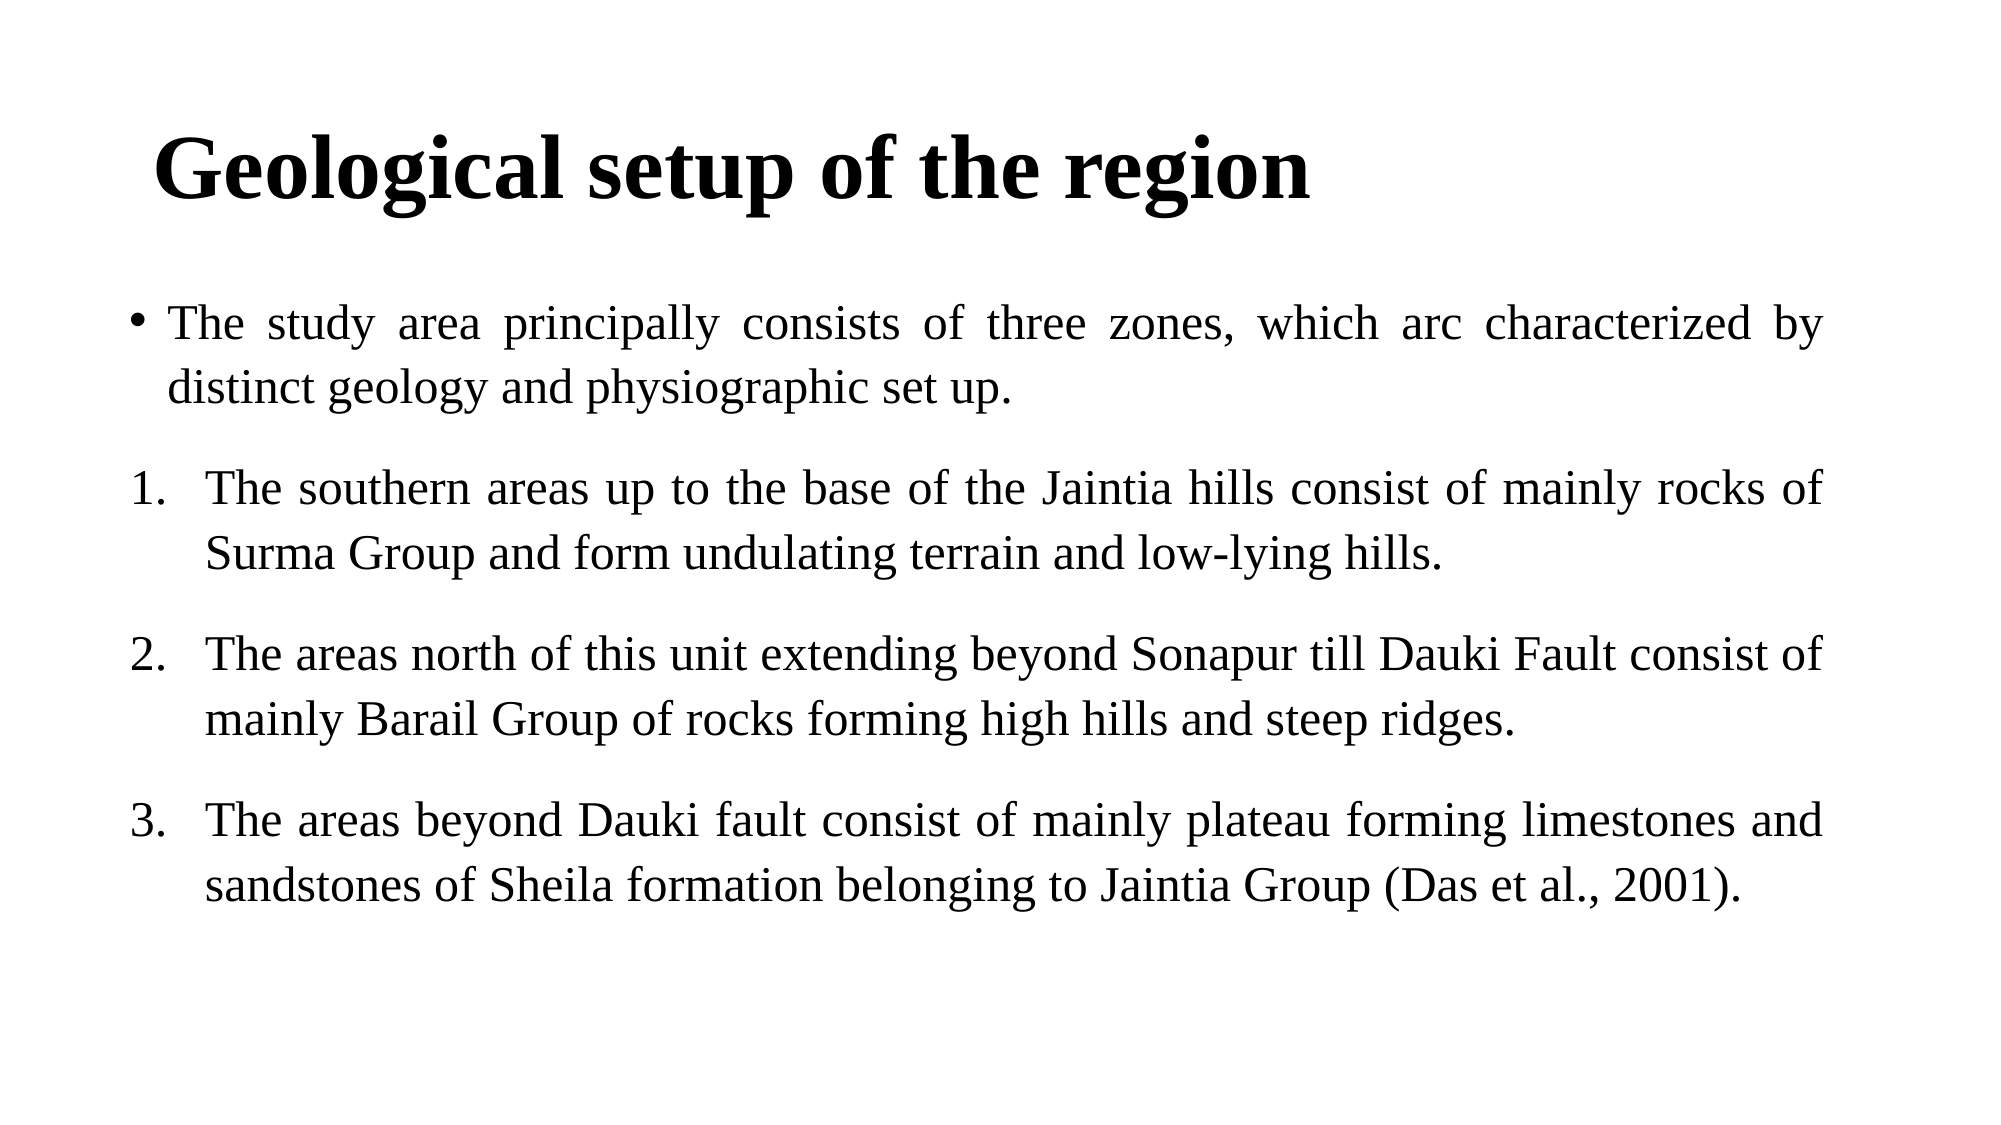

# Geological setup of the region
The study area principally consists of three zones, which arc characterized by distinct geology and physiographic set up.
The southern areas up to the base of the Jaintia hills consist of mainly rocks of Surma Group and form undulating terrain and low-lying hills.
The areas north of this unit extending beyond Sonapur till Dauki Fault consist of mainly Barail Group of rocks forming high hills and steep ridges.
The areas beyond Dauki fault consist of mainly plateau forming limestones and sandstones of Sheila formation belonging to Jaintia Group (Das et al., 2001).